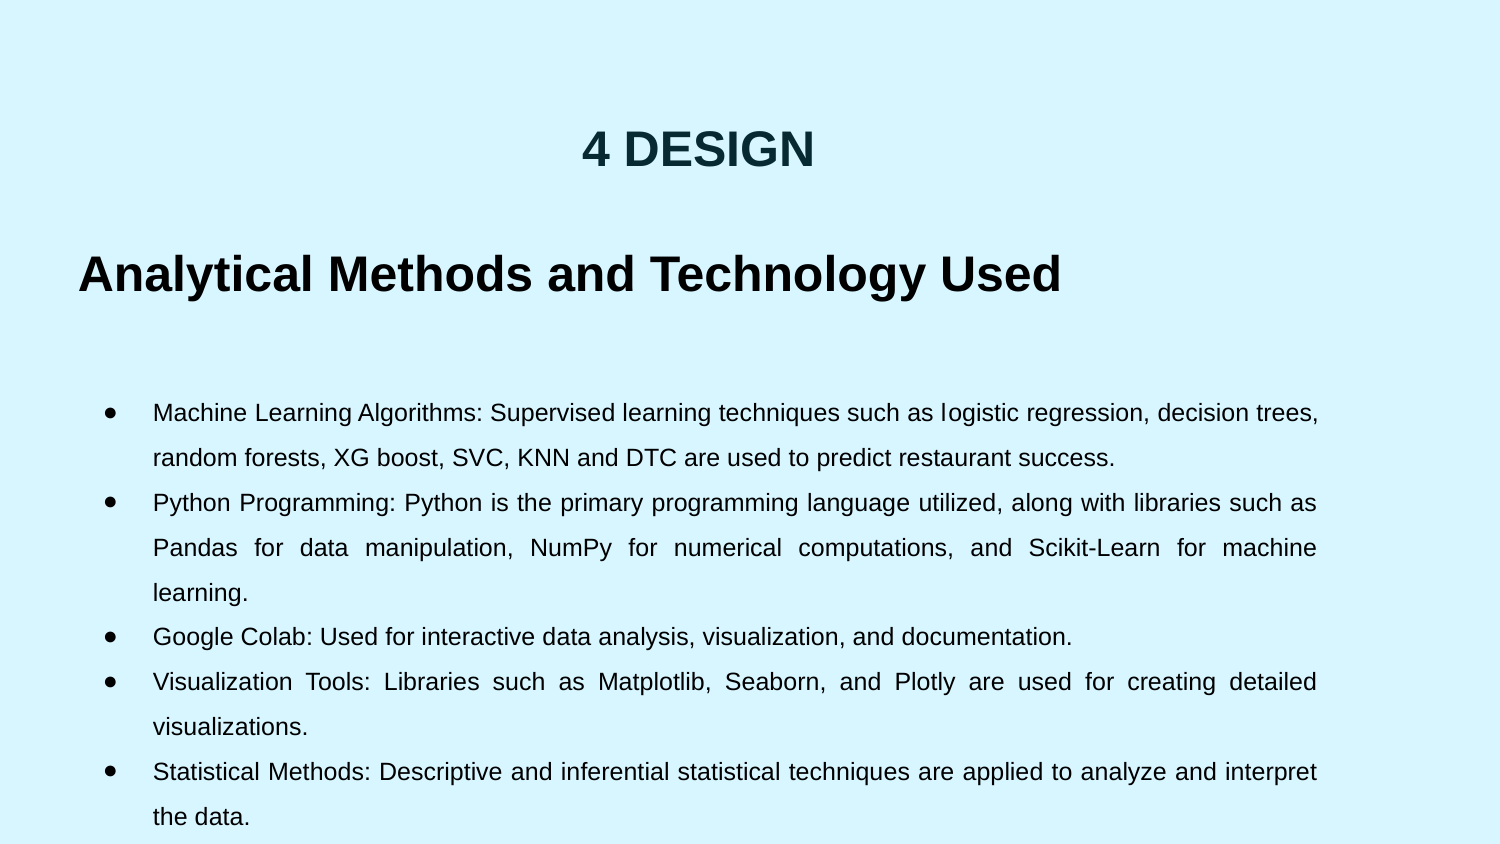

# 4 DESIGN
Analytical Methods and Technology Used

Machine Learning Algorithms: Supervised learning techniques such as logistic regression, decision trees, random forests, XG boost, SVC, KNN and DTC are used to predict restaurant success.
Python Programming: Python is the primary programming language utilized, along with libraries such as Pandas for data manipulation, NumPy for numerical computations, and Scikit-Learn for machine learning.
Google Colab: Used for interactive data analysis, visualization, and documentation.
Visualization Tools: Libraries such as Matplotlib, Seaborn, and Plotly are used for creating detailed visualizations.
Statistical Methods: Descriptive and inferential statistical techniques are applied to analyze and interpret the data.